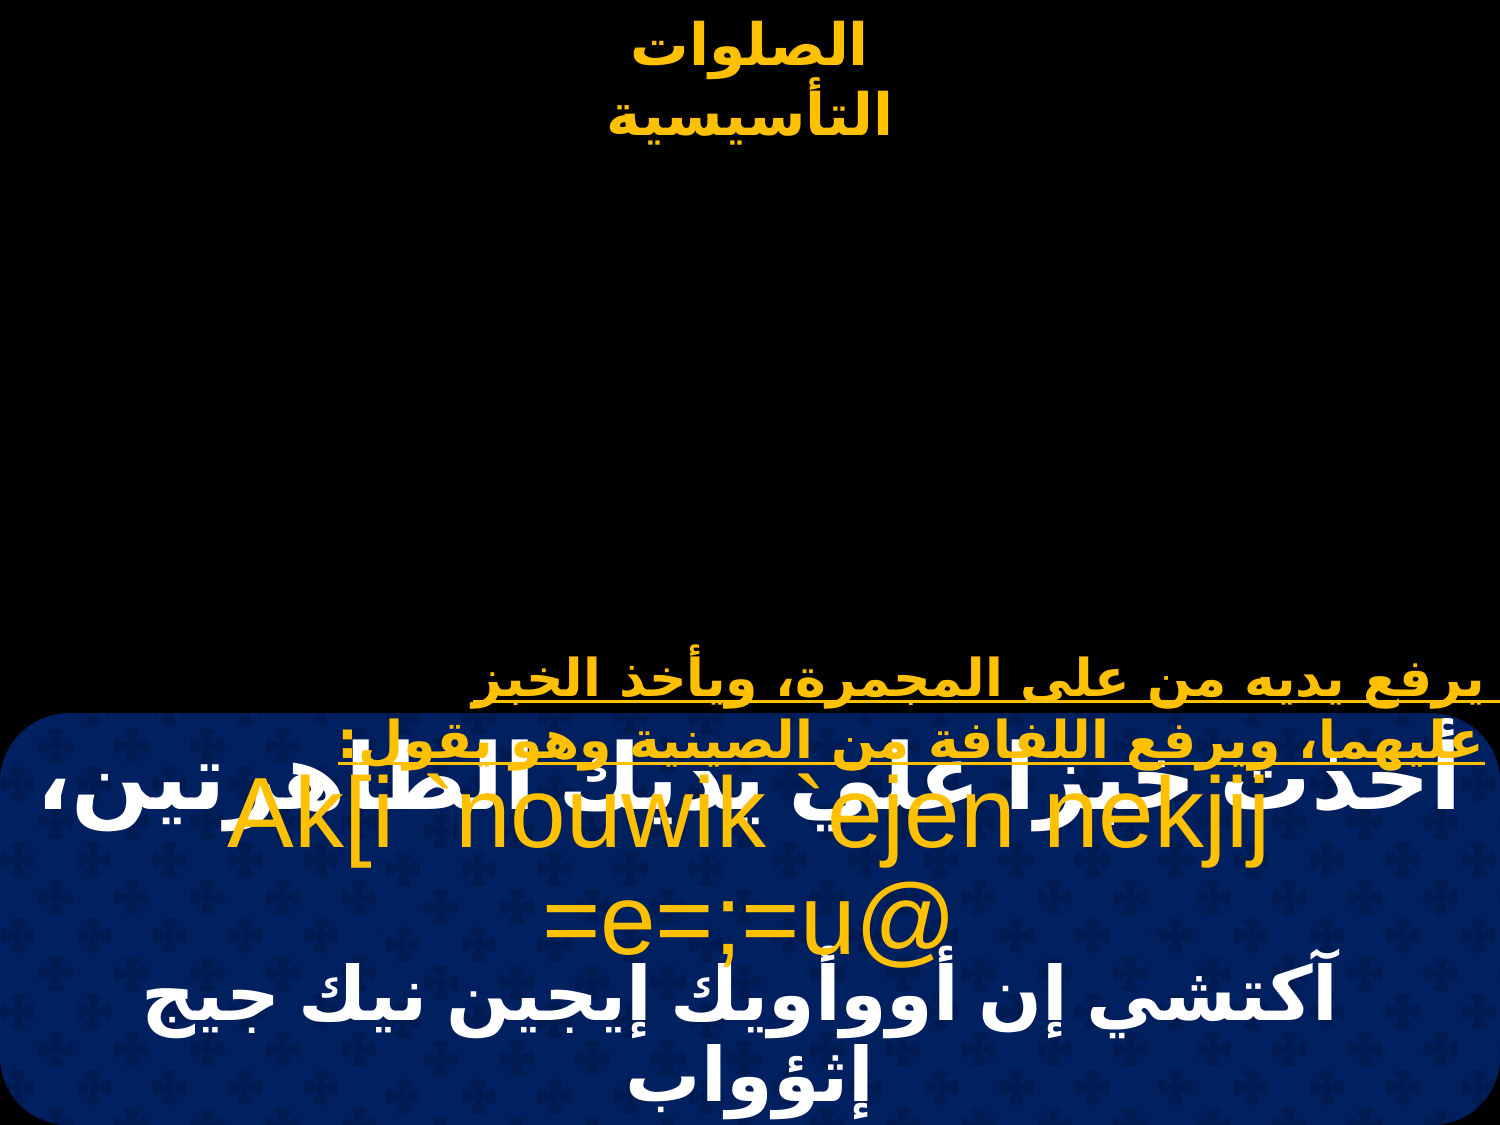

يرفع يديه من على المجمرة، ويأخذ الخبز عليهما، ويرفع اللفافة من الصينية وهو يقول:
# أخذت خبزا علي يديك الطاهرتين،
Ak[i `nouwik `ejen nekjij =e=;=u@
 آكتشي إن أووأويك إيجين نيك جيج إثؤواب